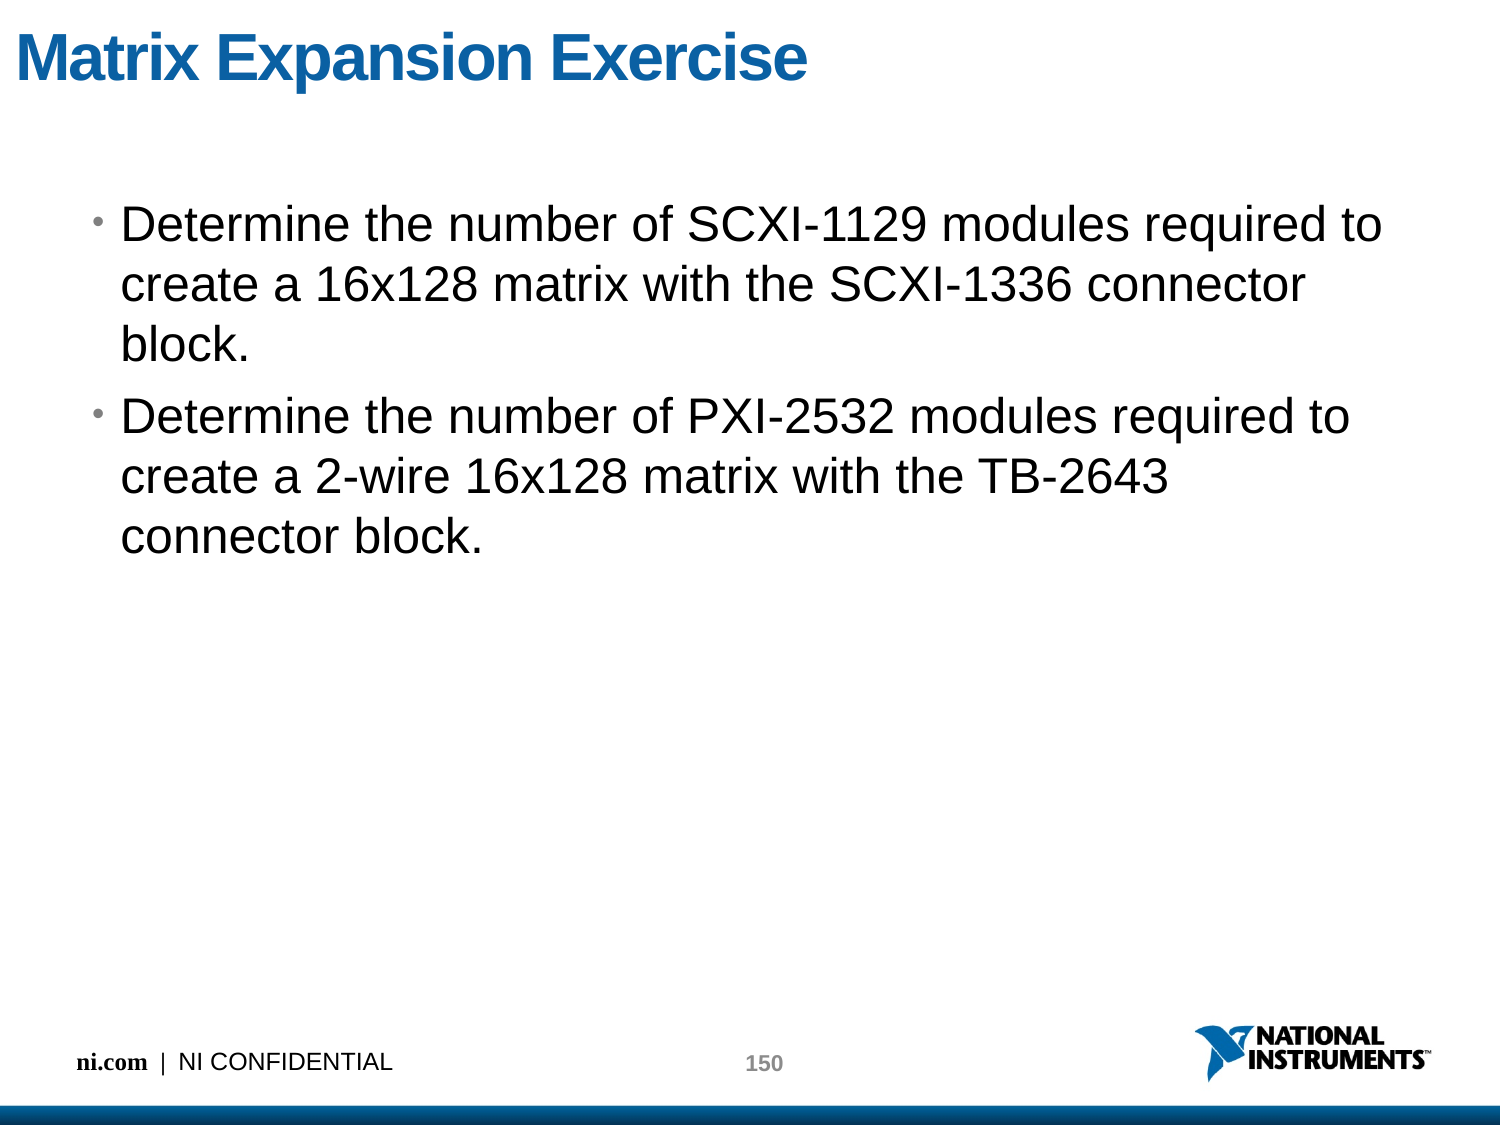

# Matrix Expansion Exercise
Determine the number of SCXI-1129 modules required to create a 16x128 matrix with the SCXI-1336 connector block.
Determine the number of PXI-2532 modules required to create a 2-wire 16x128 matrix with the TB-2643 connector block.